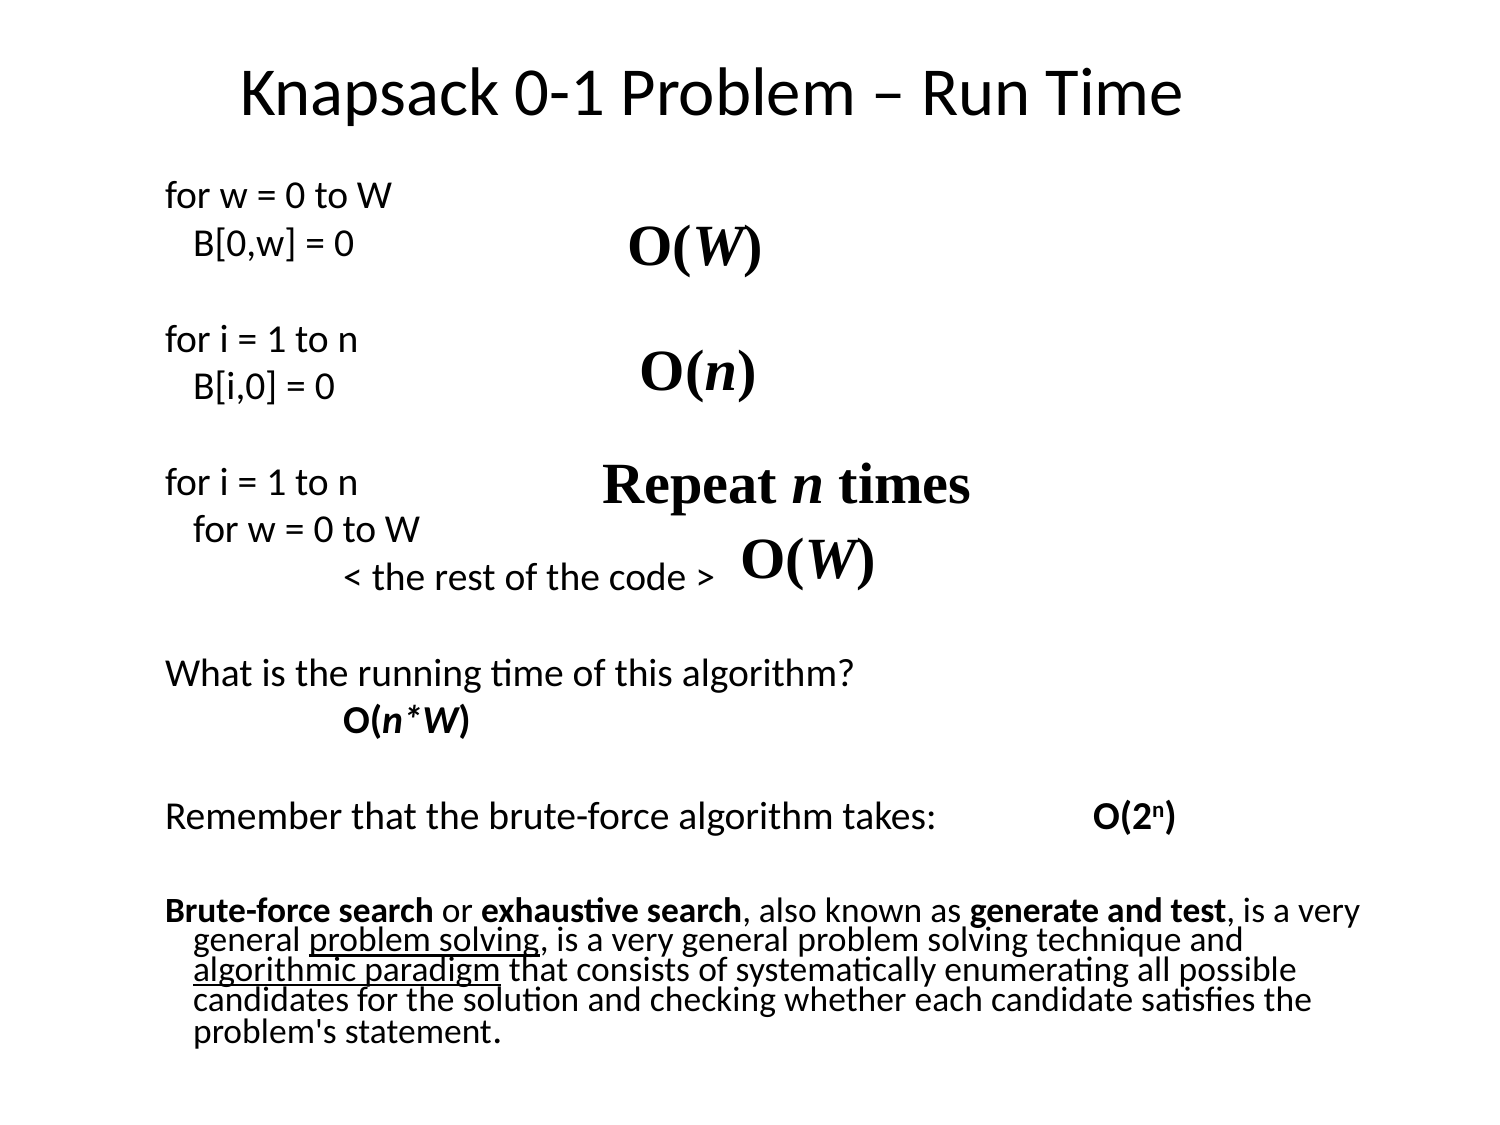

# Knapsack 0-1 Problem – Run Time
for w = 0 to W
	B[0,w] = 0

for i = 1 to n
	B[i,0] = 0

for i = 1 to n
	for w = 0 to W
		< the rest of the code >

What is the running time of this algorithm?
		O(n*W)

Remember that the brute-force algorithm takes: 	O(2n)

Brute-force search or exhaustive search, also known as generate and test, is a very general problem solving, is a very general problem solving technique and algorithmic paradigm that consists of systematically enumerating all possible candidates for the solution and checking whether each candidate satisfies the problem's statement.
O(W)
O(n)
Repeat n times
O(W)